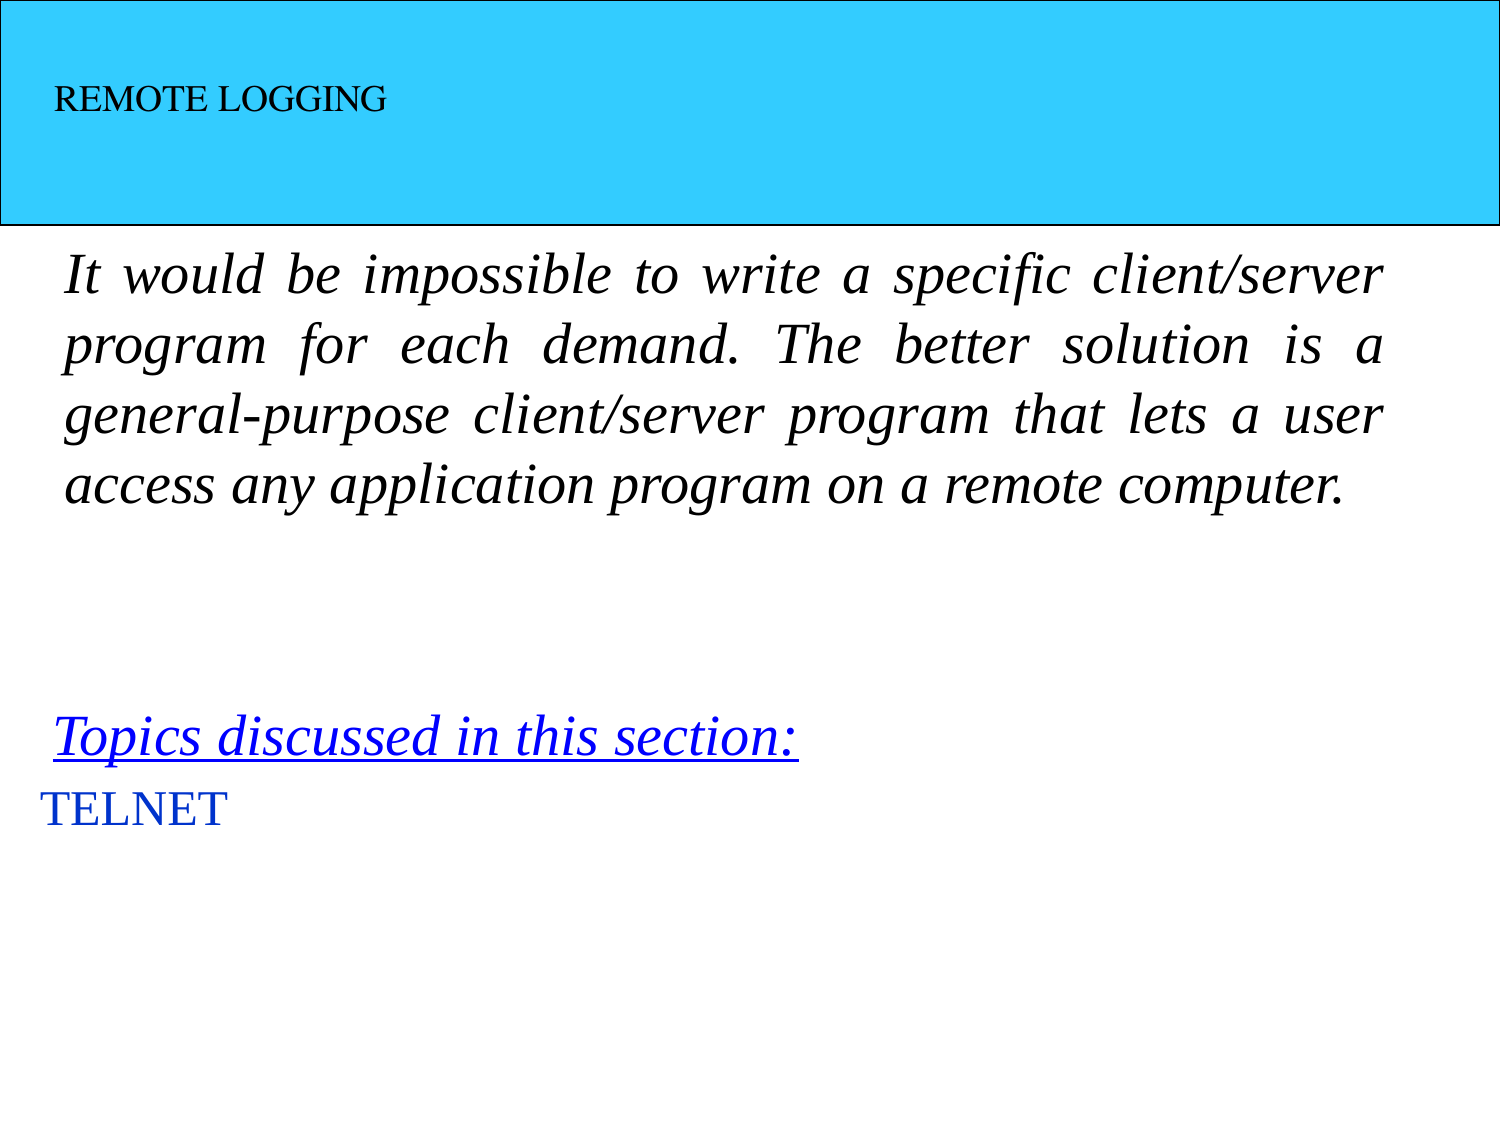

REMOTE LOGGING
It would be impossible to write a specific client/server program for each demand. The better solution is a general-purpose client/server program that lets a user access any application program on a remote computer.
Topics discussed in this section:
TELNET